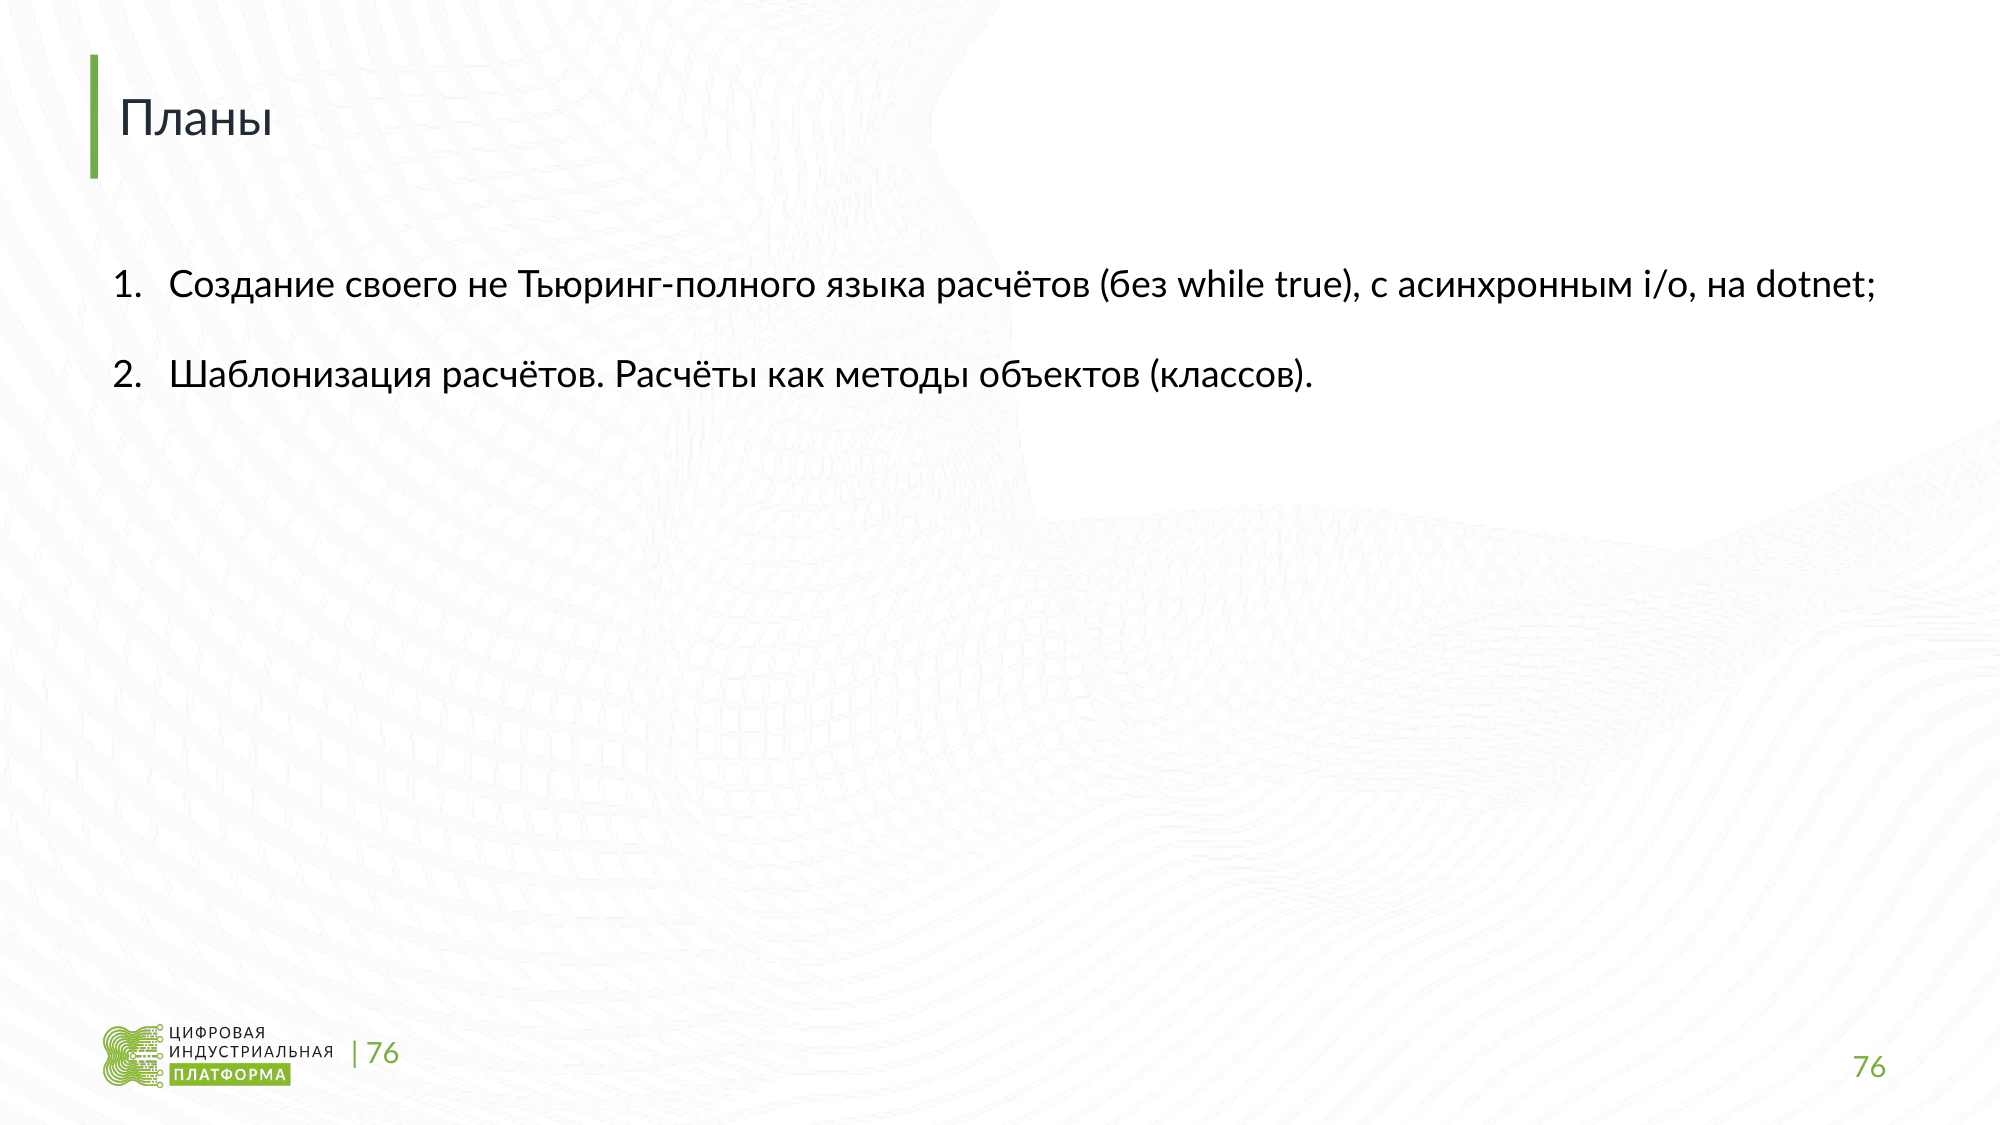

# Планы
Создание своего не Тьюринг-полного языка расчётов (без while true), с асинхронным i/o, на dotnet;
Шаблонизация расчётов. Расчёты как методы объектов (классов).